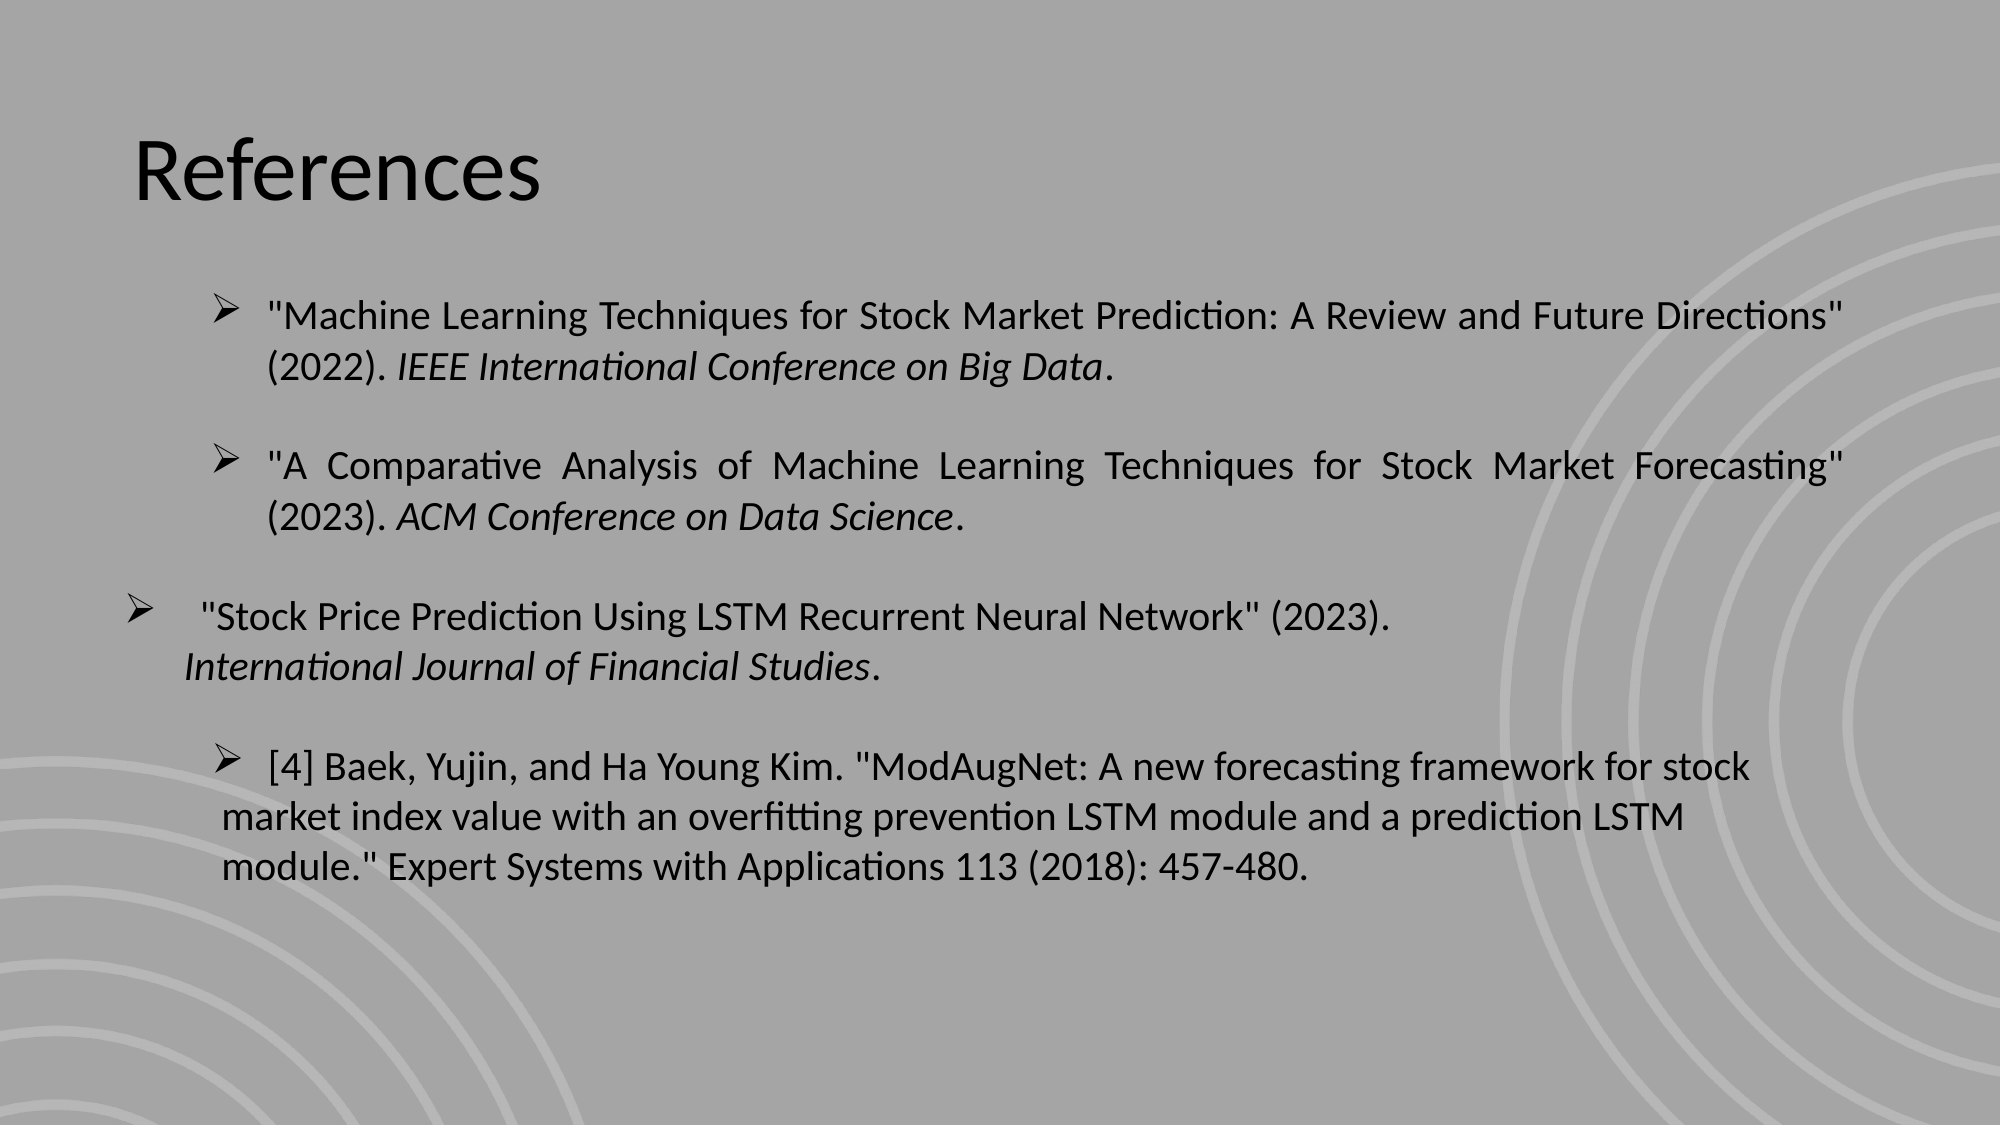

# References
"Machine Learning Techniques for Stock Market Prediction: A Review and Future Directions" (2022). IEEE International Conference on Big Data.

"A Comparative Analysis of Machine Learning Techniques for Stock Market Forecasting" (2023). ACM Conference on Data Science.

  "Stock Price Prediction Using LSTM Recurrent Neural Network" (2023).
 International Journal of Financial Studies.

[4] Baek, Yujin, and Ha Young Kim. "ModAugNet: A new forecasting framework for stock
 market index value with an overfitting prevention LSTM module and a prediction LSTM
 module." Expert Systems with Applications 113 (2018): 457-480.